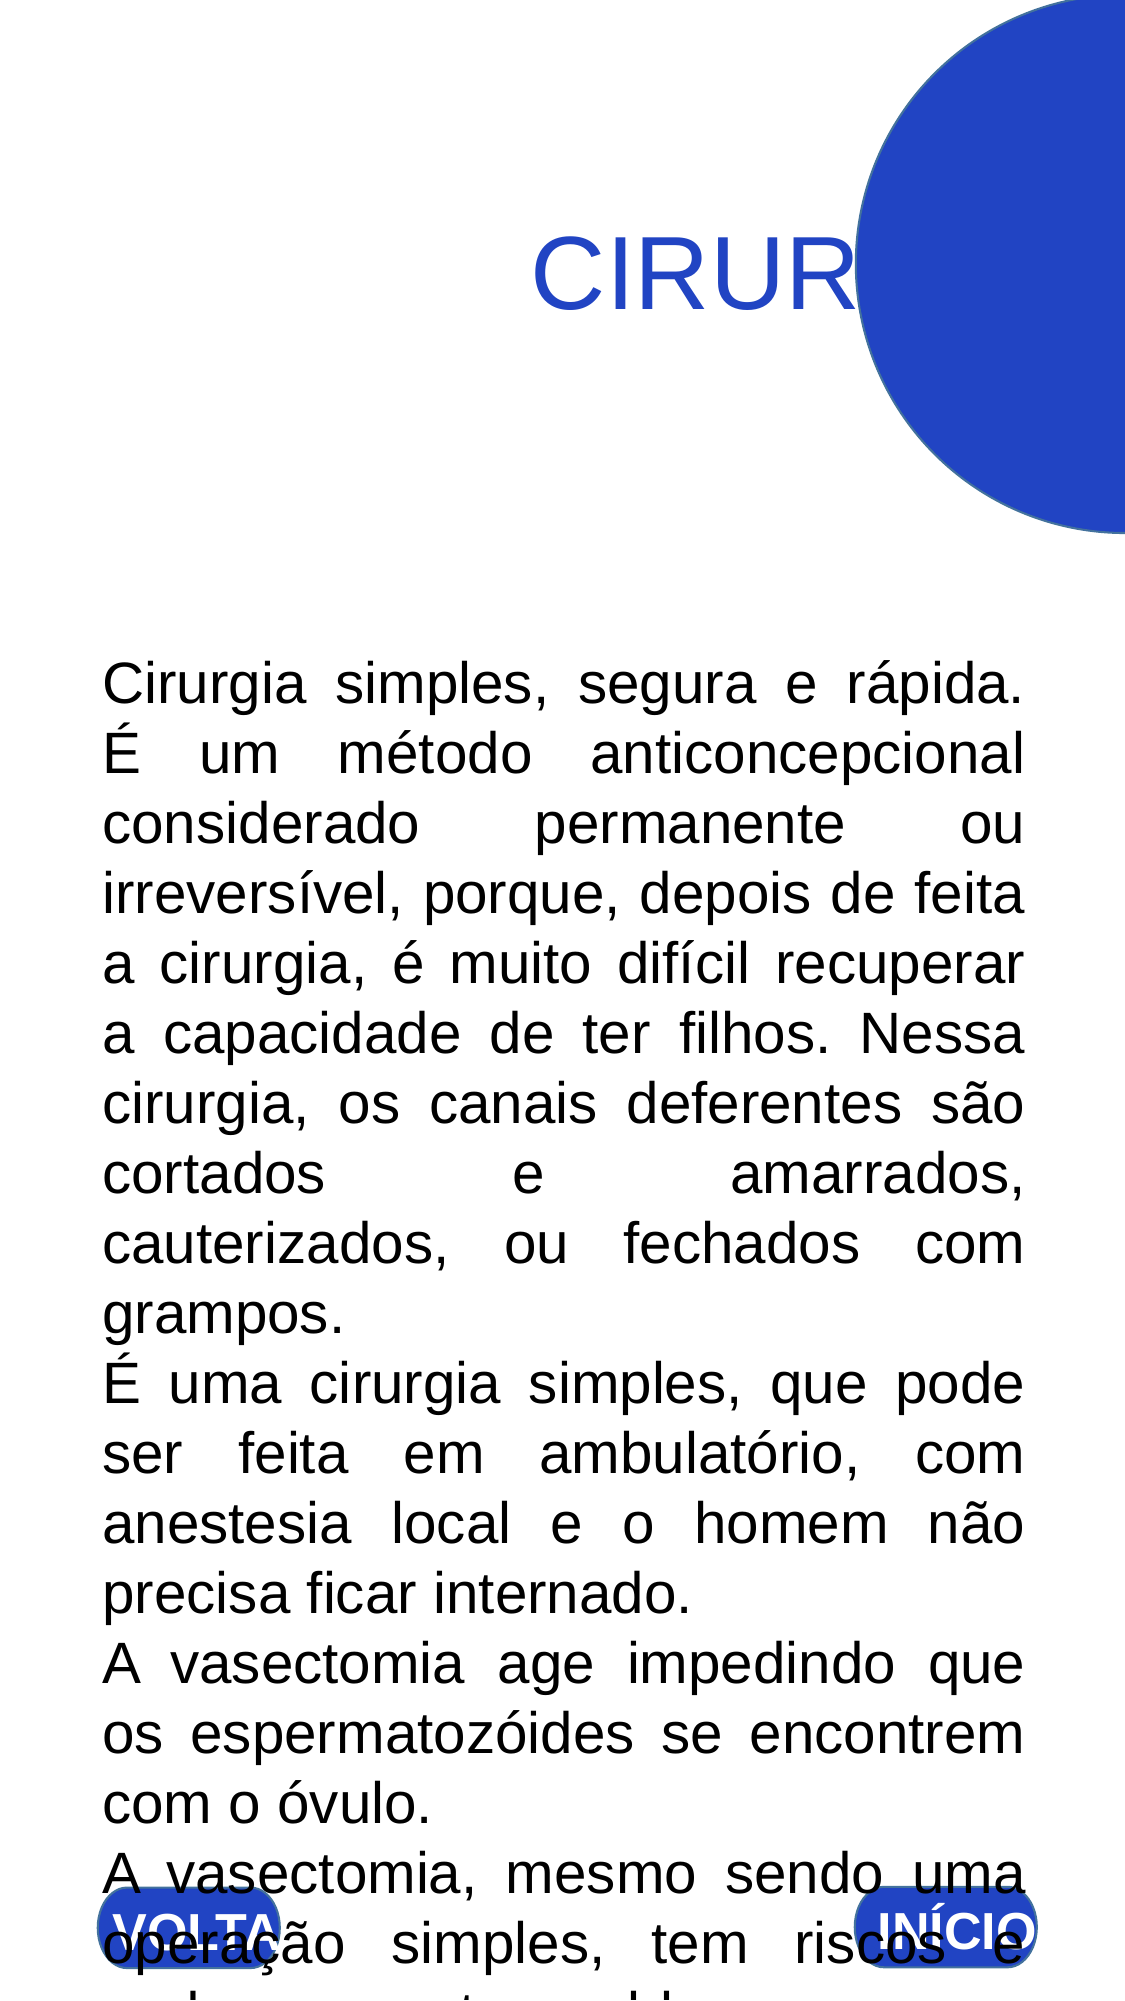

CIRURGIA VASECTOMIA
Cirurgia simples, segura e rápida. É um método anticoncepcional considerado permanente ou irreversível, porque, depois de feita a cirurgia, é muito difícil recuperar a capacidade de ter filhos. Nessa cirurgia, os canais deferentes são cortados e amarrados, cauterizados, ou fechados com grampos.
É uma cirurgia simples, que pode ser feita em ambulatório, com anestesia local e o homem não precisa ficar internado.
A vasectomia age impedindo que os espermatozóides se encontrem com o óvulo.
A vasectomia, mesmo sendo uma operação simples, tem riscos e pode apresentar problemas
como qualquer outra cirurgia.

INÍCIO
VOLTAR